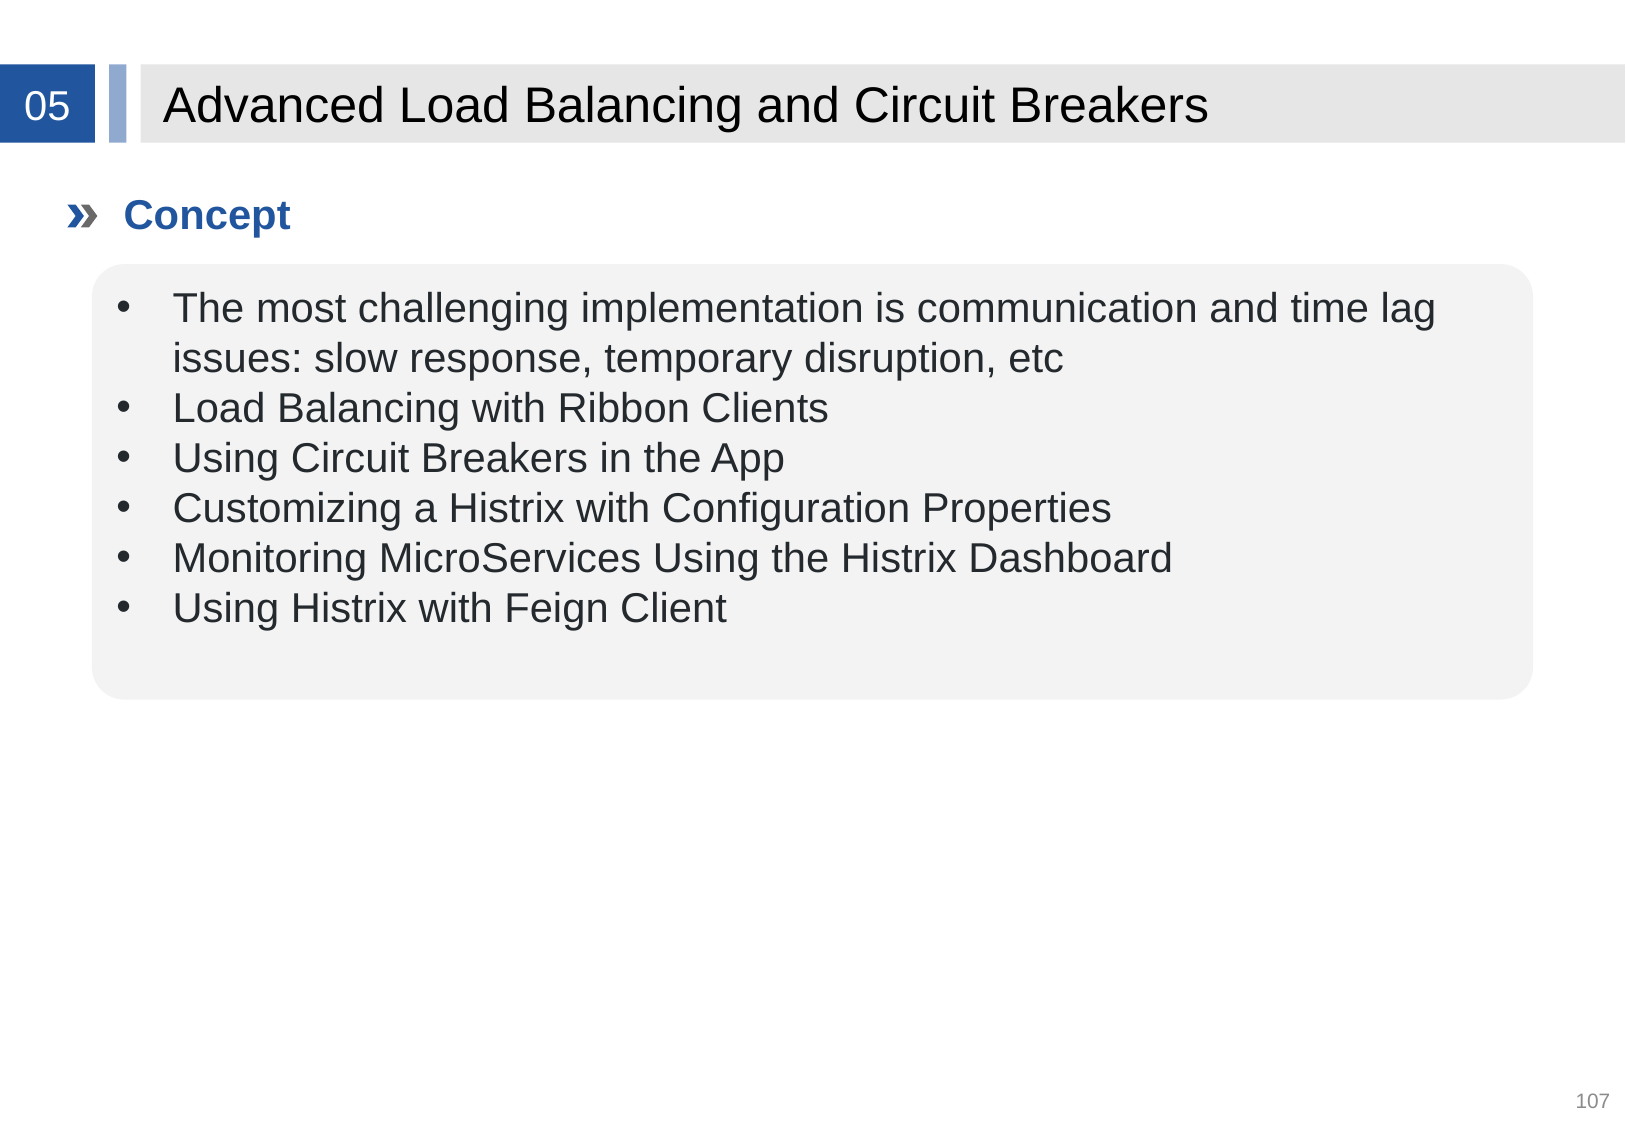

# Advanced Load Balancing and Circuit Breakers
05
Concept

The most challenging implementation is communication and time lag issues: slow response, temporary disruption, etc
Load Balancing with Ribbon Clients
Using Circuit Breakers in the App
Customizing a Histrix with Configuration Properties
Monitoring MicroServices Using the Histrix Dashboard
Using Histrix with Feign Client
107